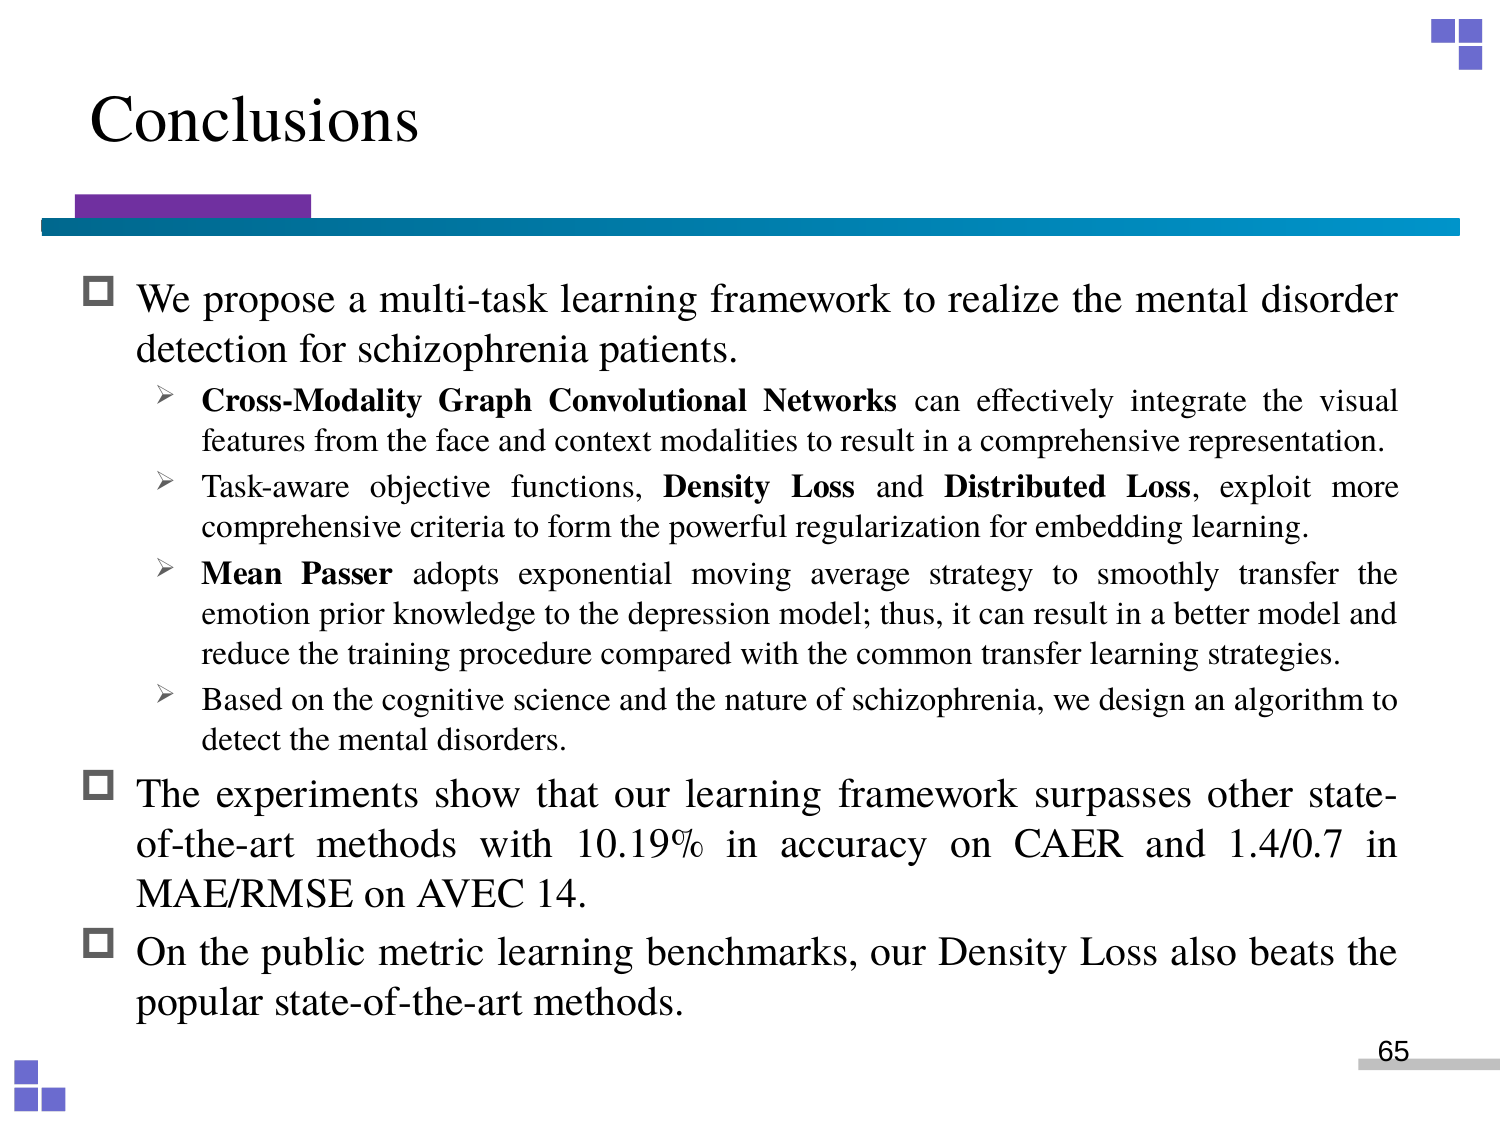

# Conclusions
We propose a multi-task learning framework to realize the mental disorder detection for schizophrenia patients.
Cross-Modality Graph Convolutional Networks can effectively integrate the visual features from the face and context modalities to result in a comprehensive representation.
Task-aware objective functions, Density Loss and Distributed Loss, exploit more comprehensive criteria to form the powerful regularization for embedding learning.
Mean Passer adopts exponential moving average strategy to smoothly transfer the emotion prior knowledge to the depression model; thus, it can result in a better model and reduce the training procedure compared with the common transfer learning strategies.
Based on the cognitive science and the nature of schizophrenia, we design an algorithm to detect the mental disorders.
The experiments show that our learning framework surpasses other state-of-the-art methods with 10.19% in accuracy on CAER and 1.4/0.7 in MAE/RMSE on AVEC 14.
On the public metric learning benchmarks, our Density Loss also beats the popular state-of-the-art methods.
65